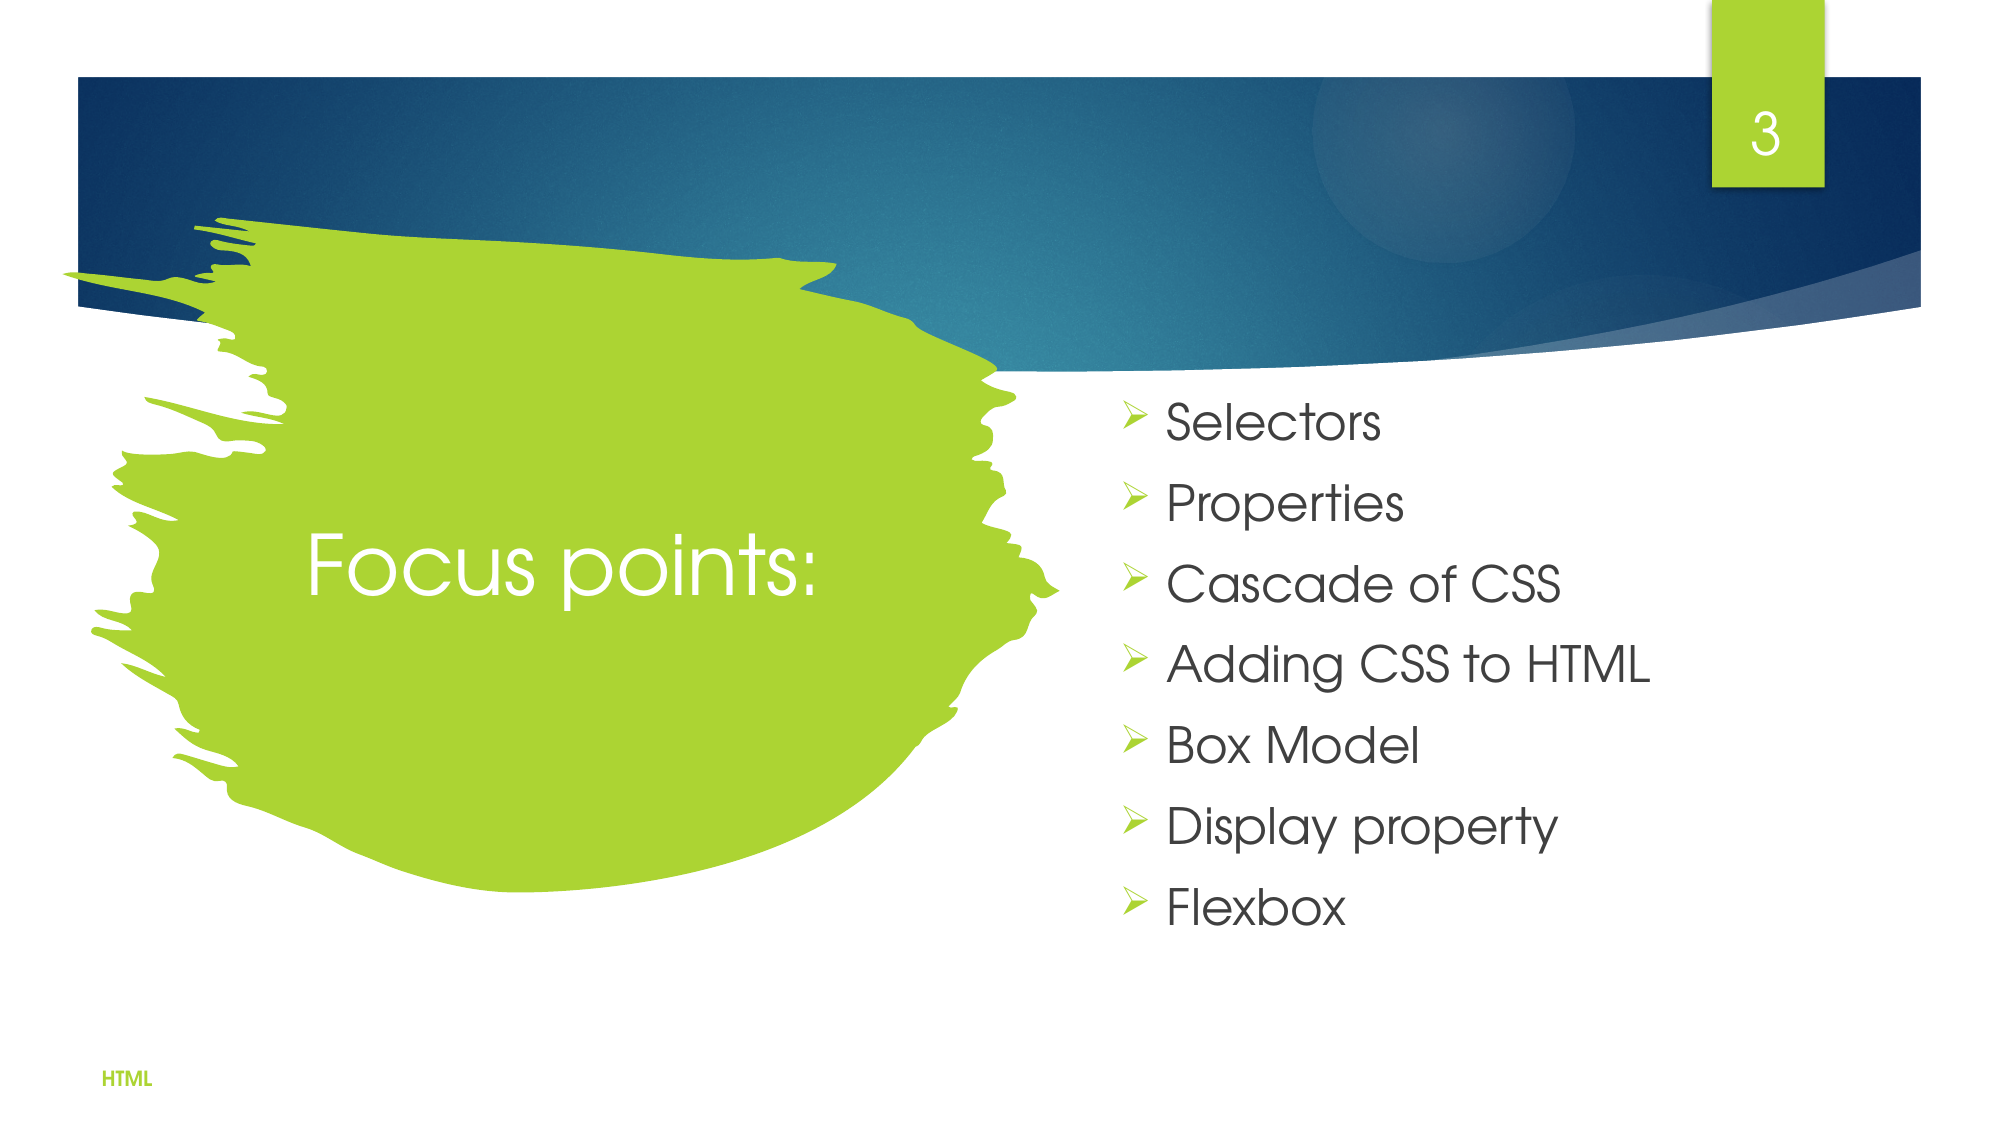

3
Selectors
Properties
Cascade of CSS
Adding CSS to HTML
Box Model
Display property
Flexbox
# Focus points:
HTML